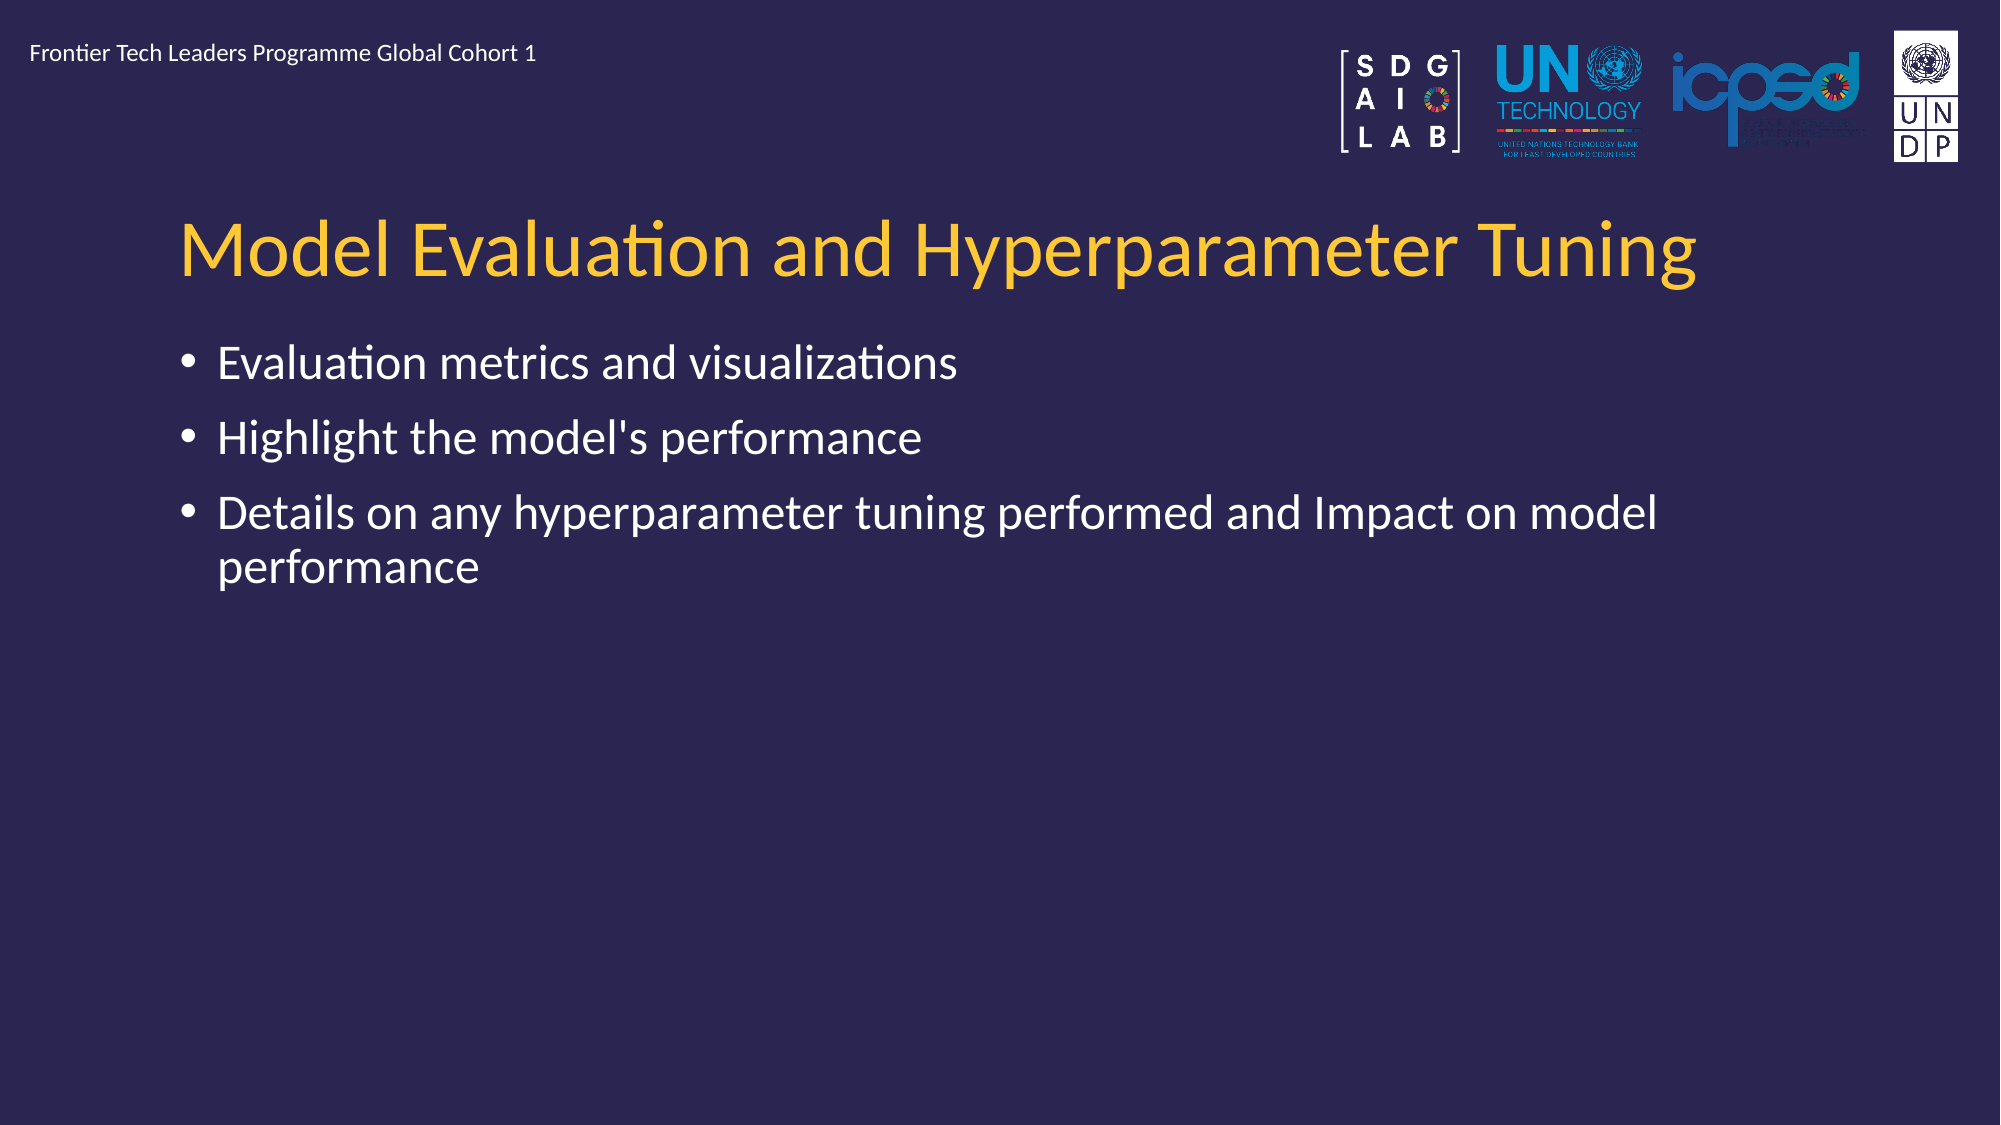

Frontier Tech Leaders Programme Global Cohort 1
# Model Evaluation and Hyperparameter Tuning
Evaluation metrics and visualizations
Highlight the model's performance
Details on any hyperparameter tuning performed and Impact on model performance